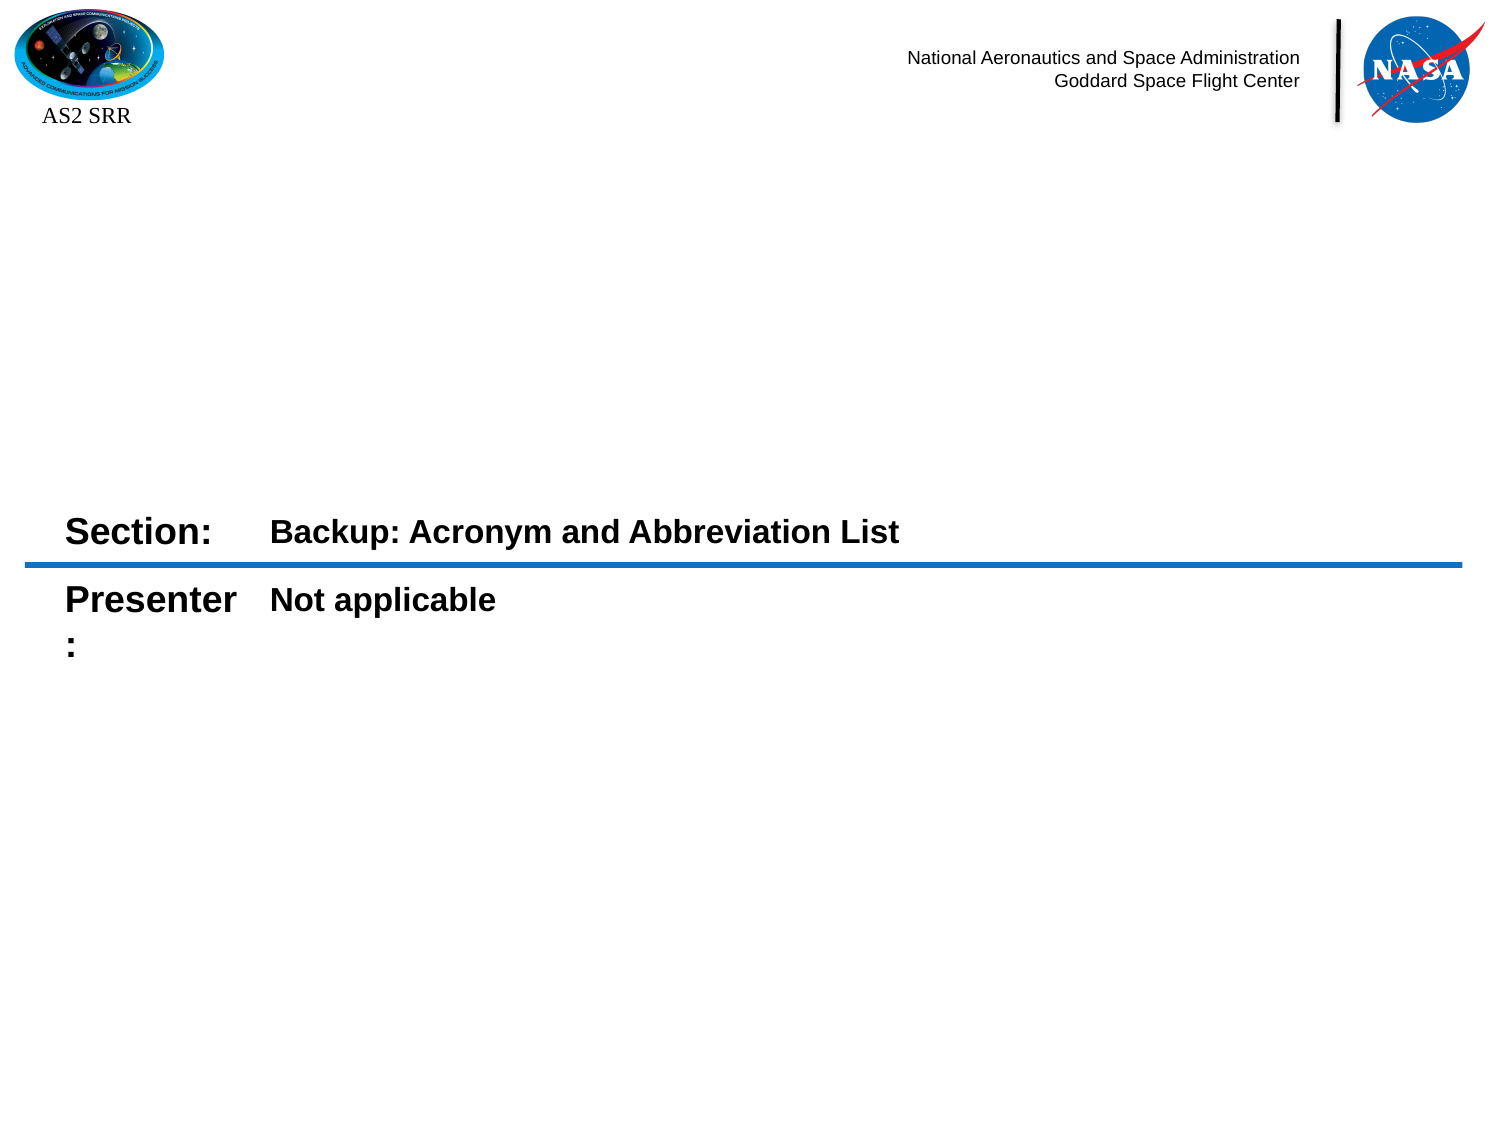

Backup: Acronym and Abbreviation List
Not applicable